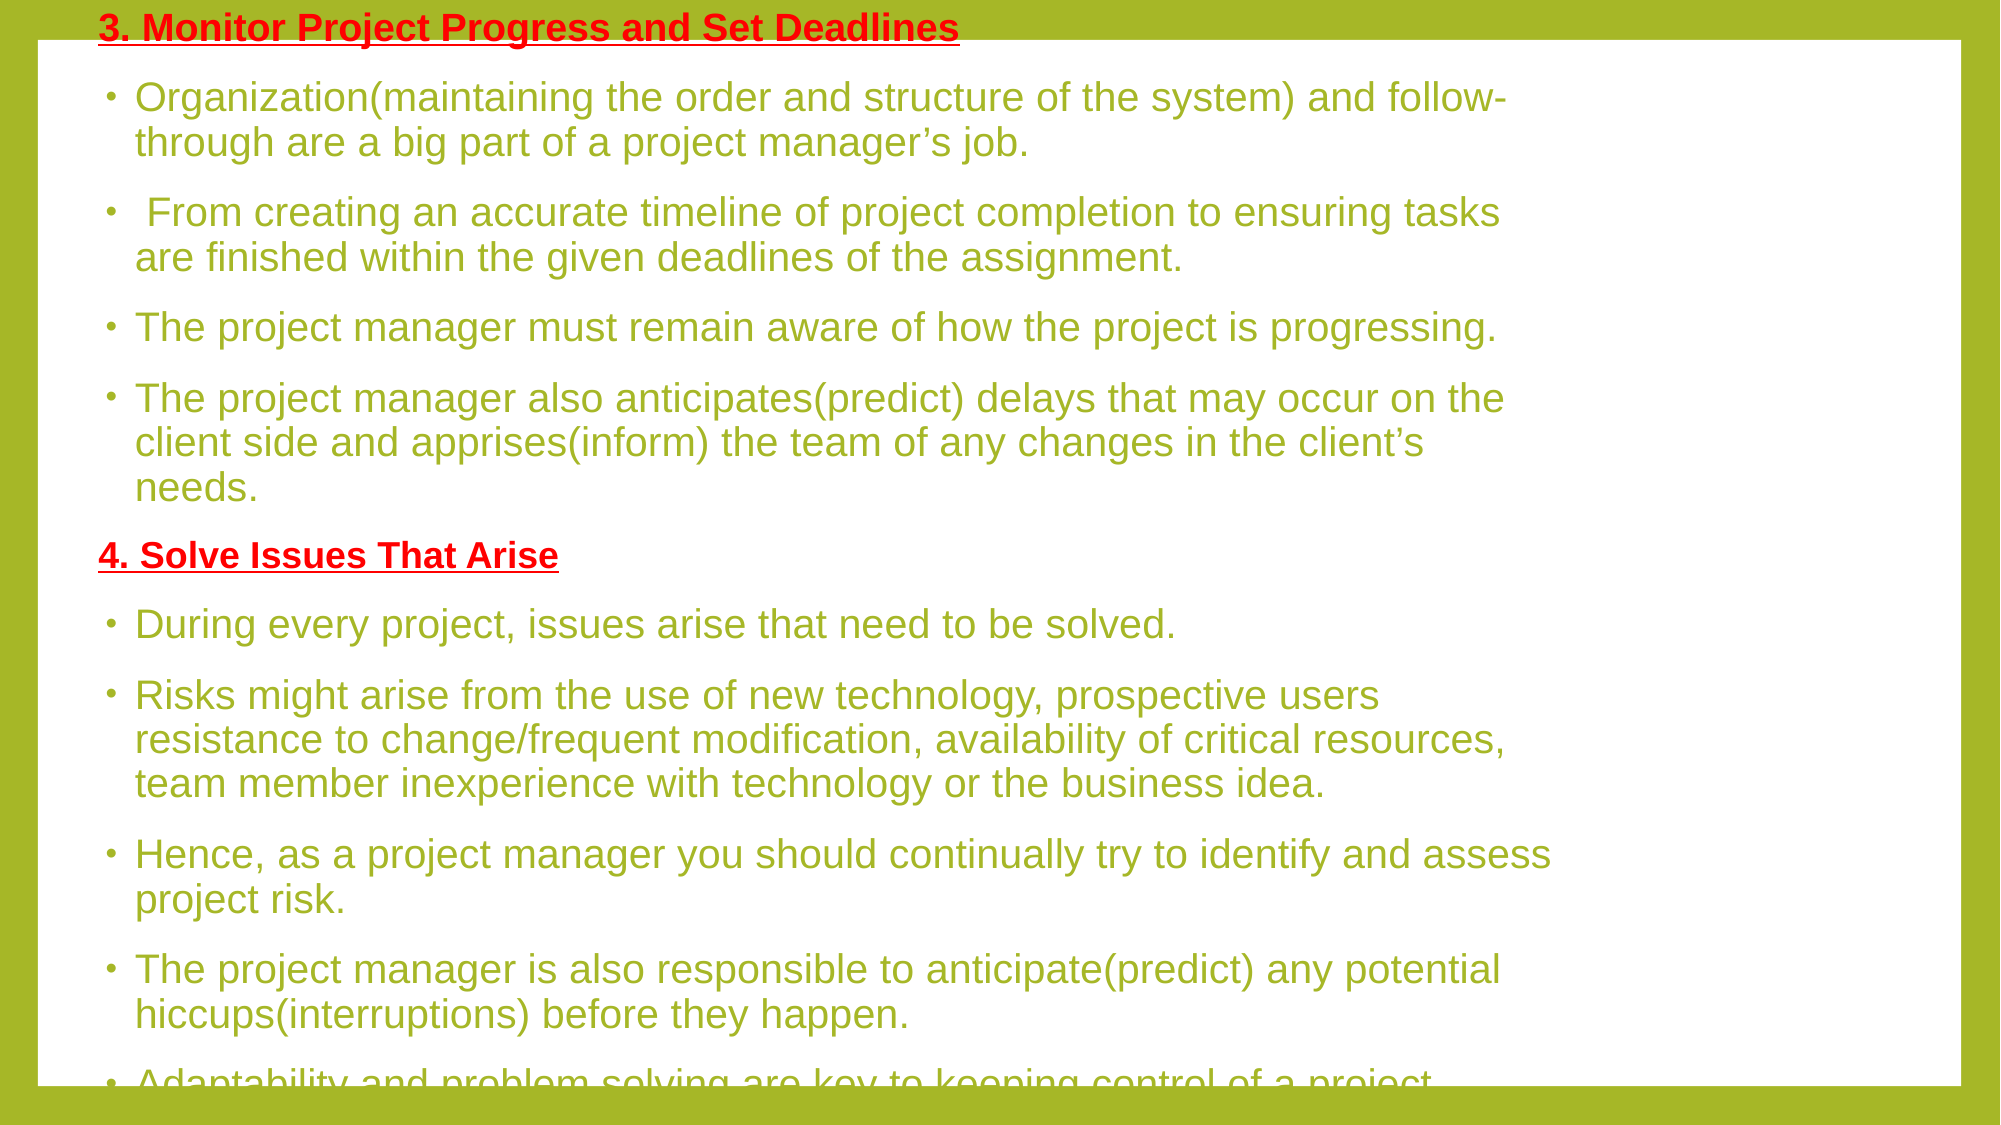

3. Monitor Project Progress and Set Deadlines
Organization(maintaining the order and structure of the system) and follow-through are a big part of a project manager’s job.
 From creating an accurate timeline of project completion to ensuring tasks are finished within the given deadlines of the assignment.
The project manager must remain aware of how the project is progressing.
The project manager also anticipates(predict) delays that may occur on the client side and apprises(inform) the team of any changes in the client’s needs.
4. Solve Issues That Arise
During every project, issues arise that need to be solved.
Risks might arise from the use of new technology, prospective users resistance to change/frequent modification, availability of critical resources, team member inexperience with technology or the business idea.
Hence, as a project manager you should continually try to identify and assess project risk.
The project manager is also responsible to anticipate(predict) any potential hiccups(interruptions) before they happen.
Adaptability and problem solving are key to keeping control of a project.